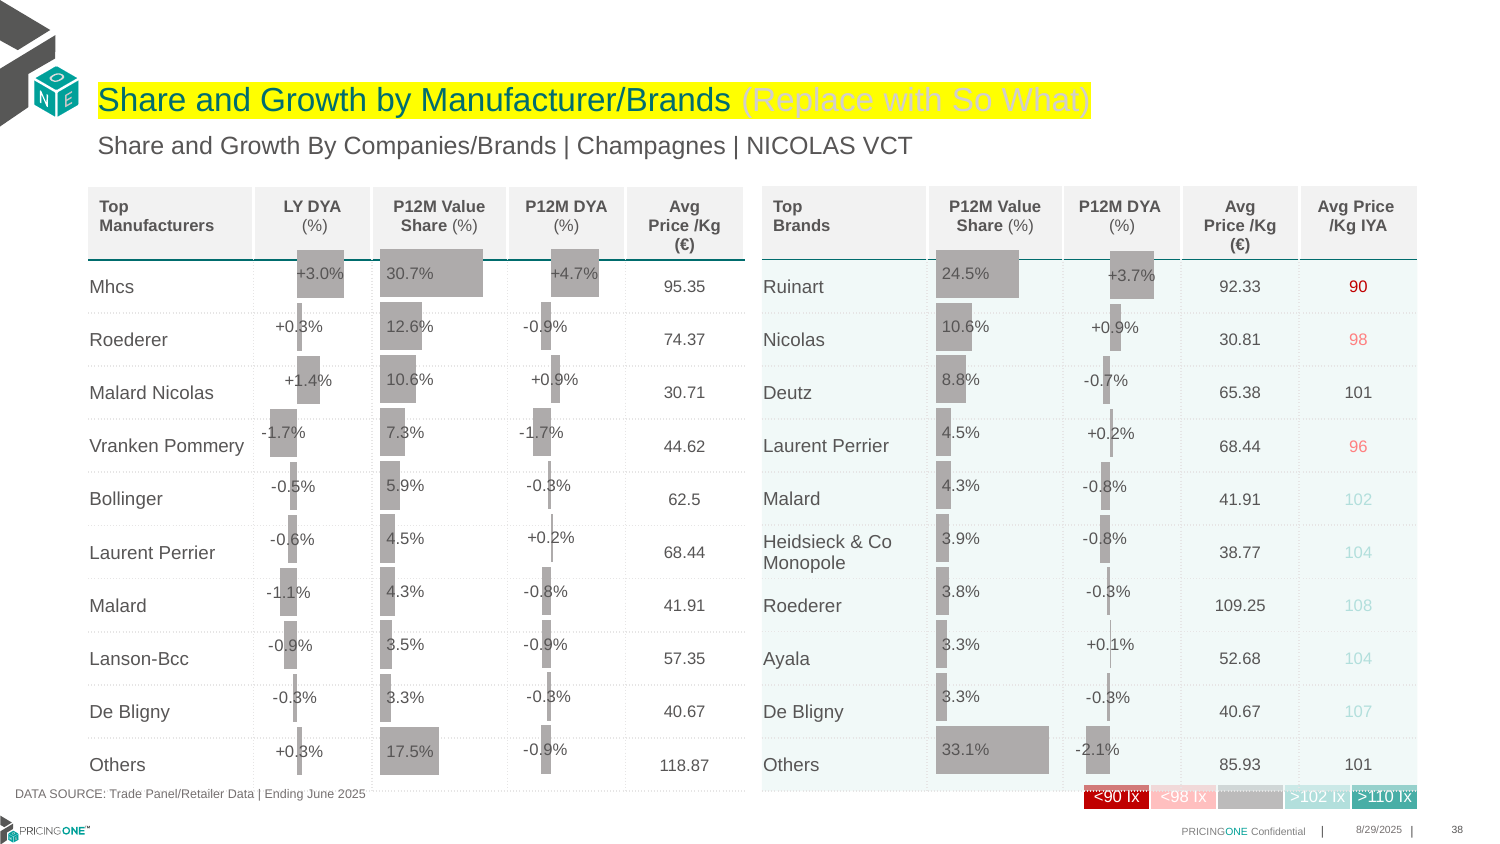

# Share and Growth by Manufacturer/Brands (Replace with So What)

Share and Growth By Companies/Brands | Champagnes | NICOLAS VCT
| Top Brands | P12M Value Share (%) | P12M DYA (%) | Avg Price /Kg (€) | Avg Price /Kg IYA |
| --- | --- | --- | --- | --- |
| Ruinart |  |  | 92.33 | 90 |
| Nicolas |  |  | 30.81 | 98 |
| Deutz |  |  | 65.38 | 101 |
| Laurent Perrier |  |  | 68.44 | 96 |
| Malard |  |  | 41.91 | 102 |
| Heidsieck & Co Monopole |  |  | 38.77 | 104 |
| Roederer |  |  | 109.25 | 108 |
| Ayala |  |  | 52.68 | 104 |
| De Bligny |  |  | 40.67 | 107 |
| Others |  |  | 85.93 | 101 |
| Top Manufacturers | LY DYA (%) | P12M Value Share (%) | P12M DYA (%) | Avg Price /Kg (€) |
| --- | --- | --- | --- | --- |
| Mhcs |  |  |  | 95.35 |
| Roederer |  |  |  | 74.37 |
| Malard Nicolas |  |  |  | 30.71 |
| Vranken Pommery |  |  |  | 44.62 |
| Bollinger |  |  |  | 62.5 |
| Laurent Perrier |  |  |  | 68.44 |
| Malard |  |  |  | 41.91 |
| Lanson-Bcc |  |  |  | 57.35 |
| De Bligny |  |  |  | 40.67 |
| Others |  |  |  | 118.87 |

### Chart

| Category | Share DYA P12M |
|---|---|
|  | 0.04714801229031074 |

### Chart

| Category | Value Share P12M |
|---|---|
|  | 0.30717881512377376 |

### Chart

| Category | Share DYA LY |
|---|---|
|  | 0.029750840535417877 |

### Chart

| Category | Value Share |
|---|---|
|  | 0.24458233837585136 |

### Chart

| Category | Share DYA |
|---|---|
|  | 0.03736547165881707 |
DATA SOURCE: Trade Panel/Retailer Data | Ending June 2025
| <90 Ix | <98 Ix |  | >102 Ix | >110 Ix |
| --- | --- | --- | --- | --- |

8/29/2025
38